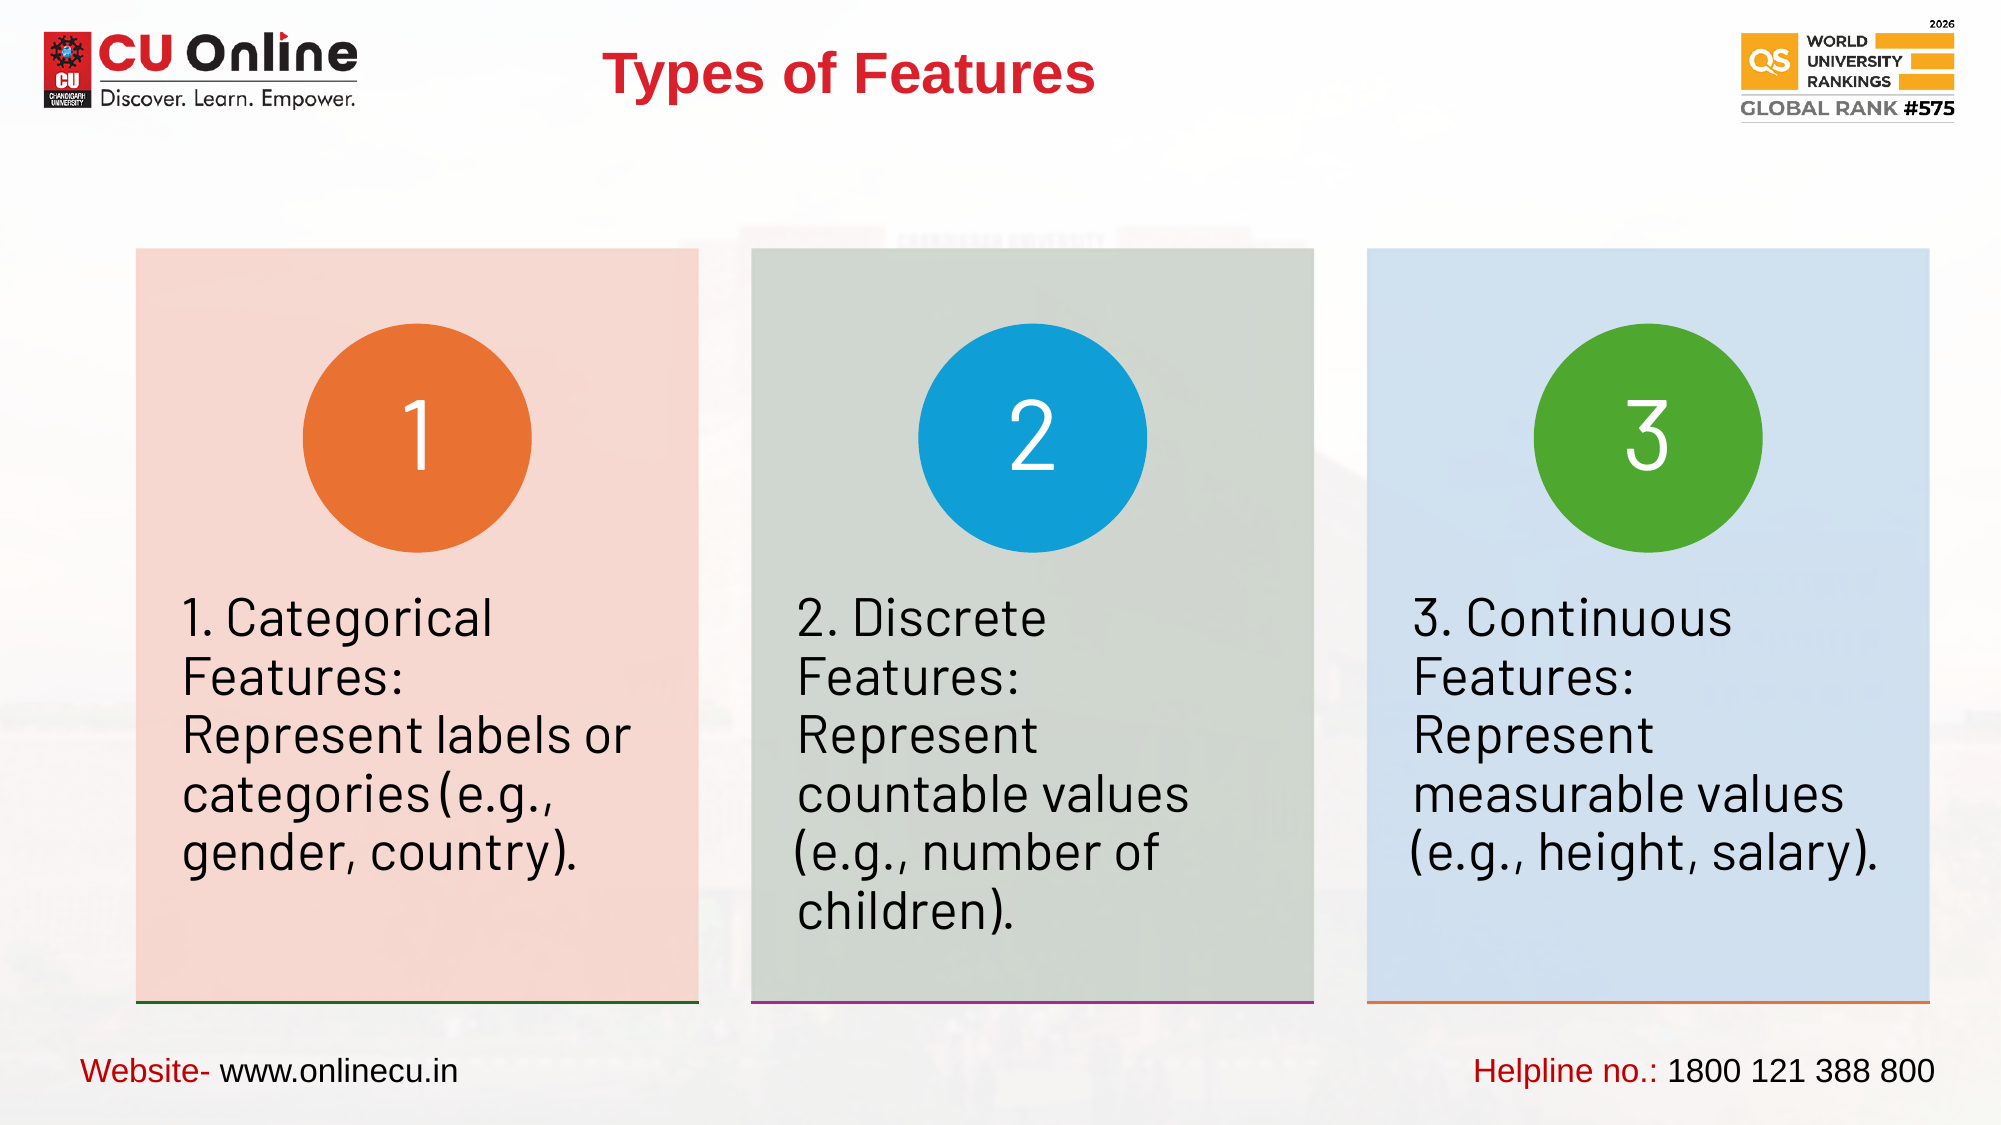

Types of Features
1. Categorical Features: Represent labels or categories (e.g., gender, country).
1
2. Discrete Features: Represent countable values (e.g., number of children).
2
3. Continuous Features: Represent measurable values (e.g., height, salary).
3